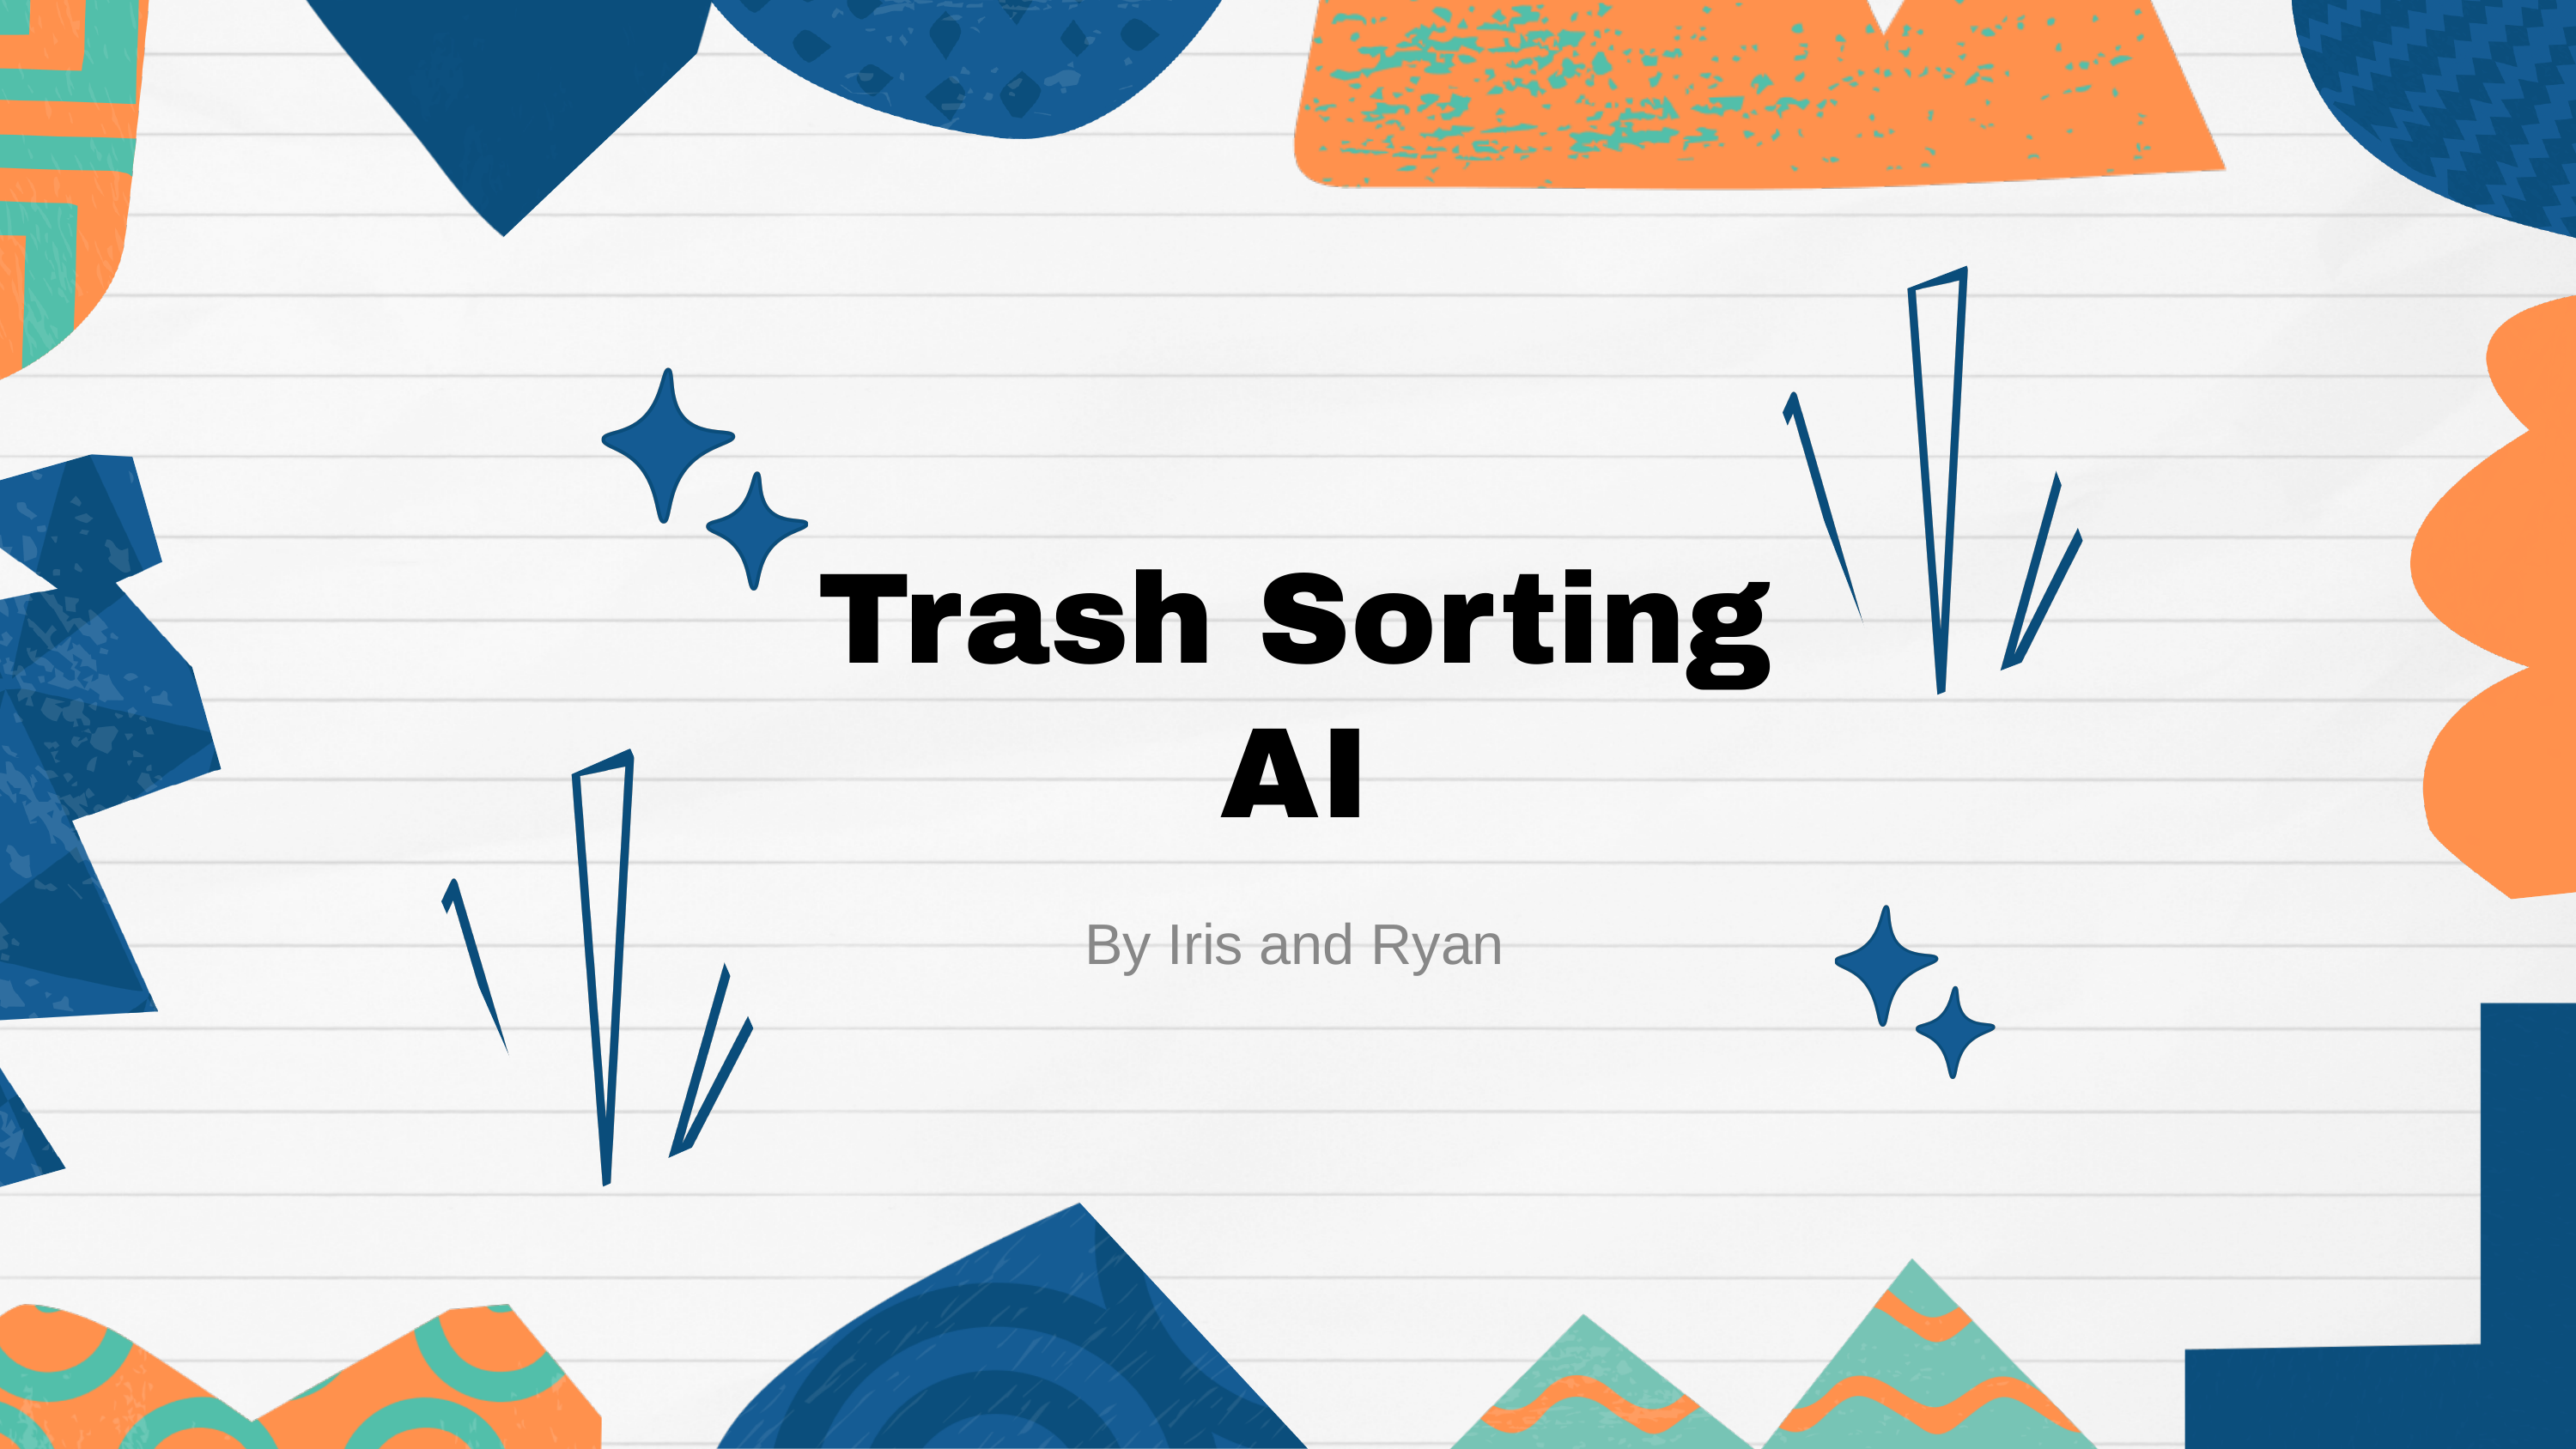

# Trash Sorting AI
By Iris and Ryan